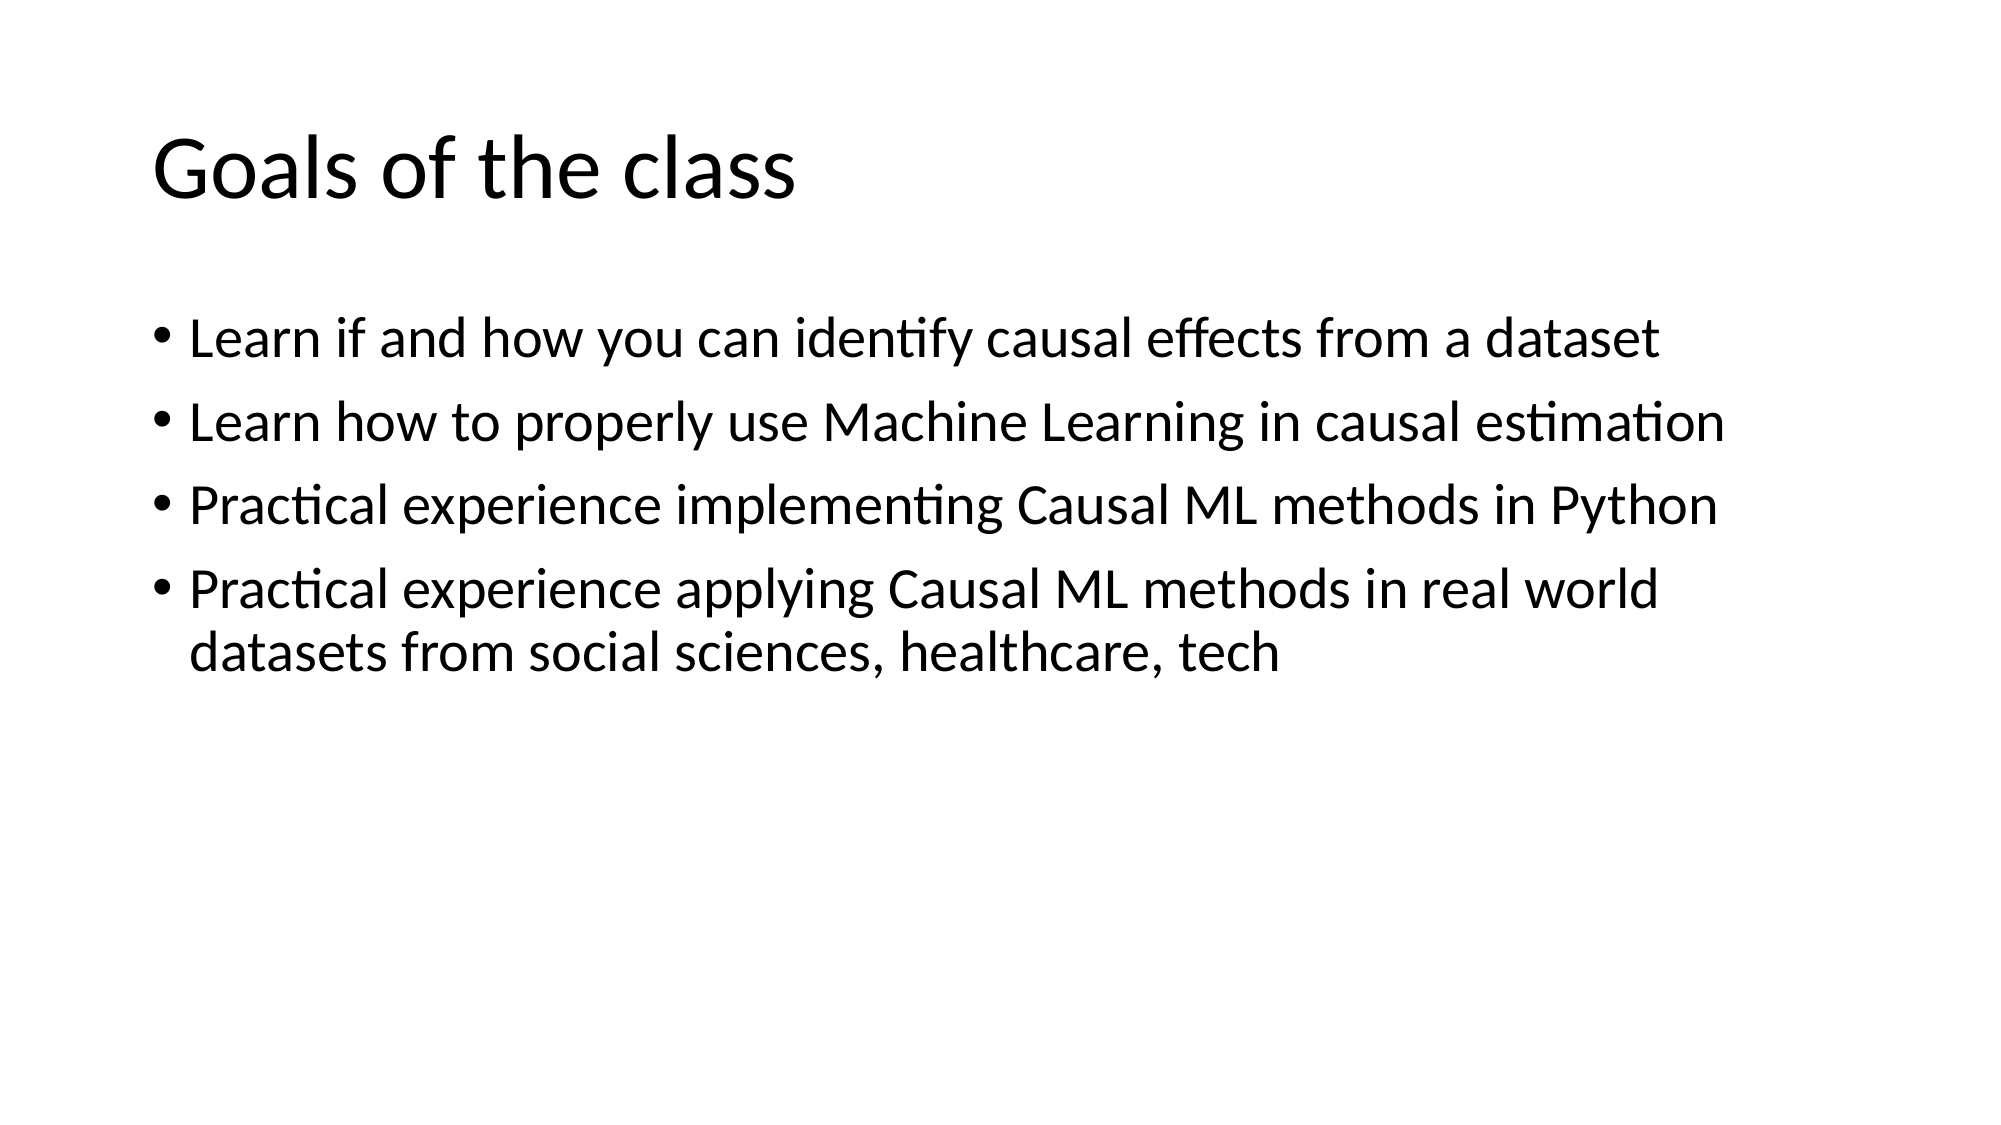

# Goals of the class
Learn if and how you can identify causal effects from a dataset
Learn how to properly use Machine Learning in causal estimation
Practical experience implementing Causal ML methods in Python
Practical experience applying Causal ML methods in real world datasets from social sciences, healthcare, tech